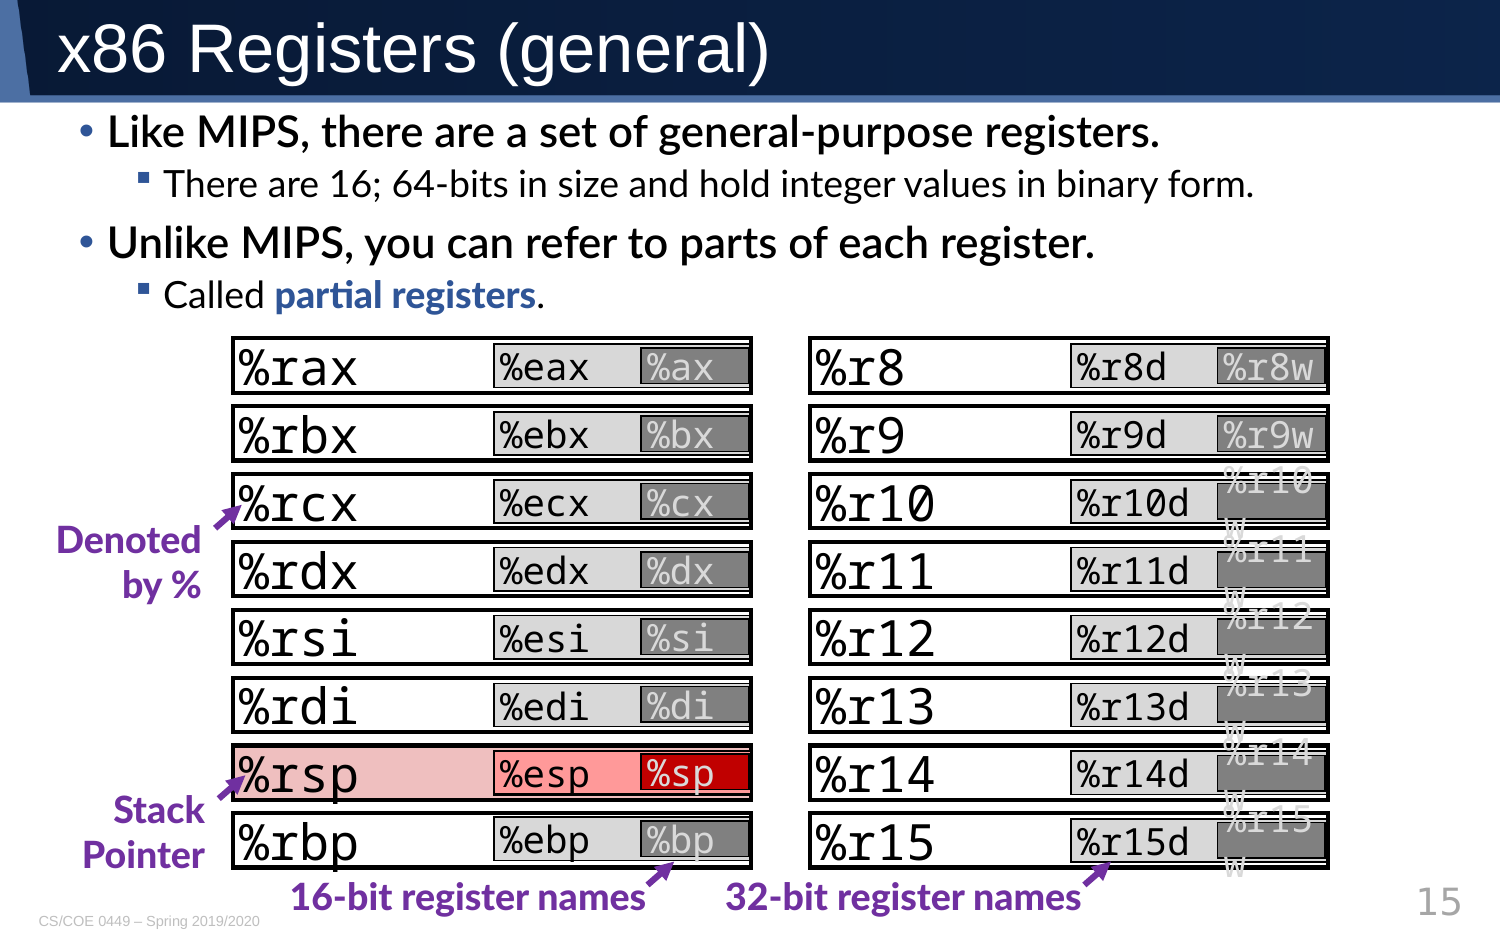

# x86 Registers (general)
Like MIPS, there are a set of general-purpose registers.
There are 16; 64-bits in size and hold integer values in binary form.
Unlike MIPS, you can refer to parts of each register.
Called partial registers.
%rax
%r8
%r8d
%r9
%r9d
%r10
%r10d
%r11
%r11d
%r12
%r12d
%r13
%r13d
%r14
%r14d
%r15
%r15d
%eax
%ax
%r8w
%rbx
%ebx
%bx
%r9w
%rcx
%ecx
%cx
%r10w
Denoted
by %
%rdx
%edx
%dx
%r11w
%rsi
%esi
%si
%r12w
%rdi
%edi
%di
%r13w
%rsp
%esp
%sp
%r14w
Stack
Pointer
%rbp
%ebp
%bp
%r15w
16-bit register names
32-bit register names
15
CS/COE 0449 – Spring 2019/2020